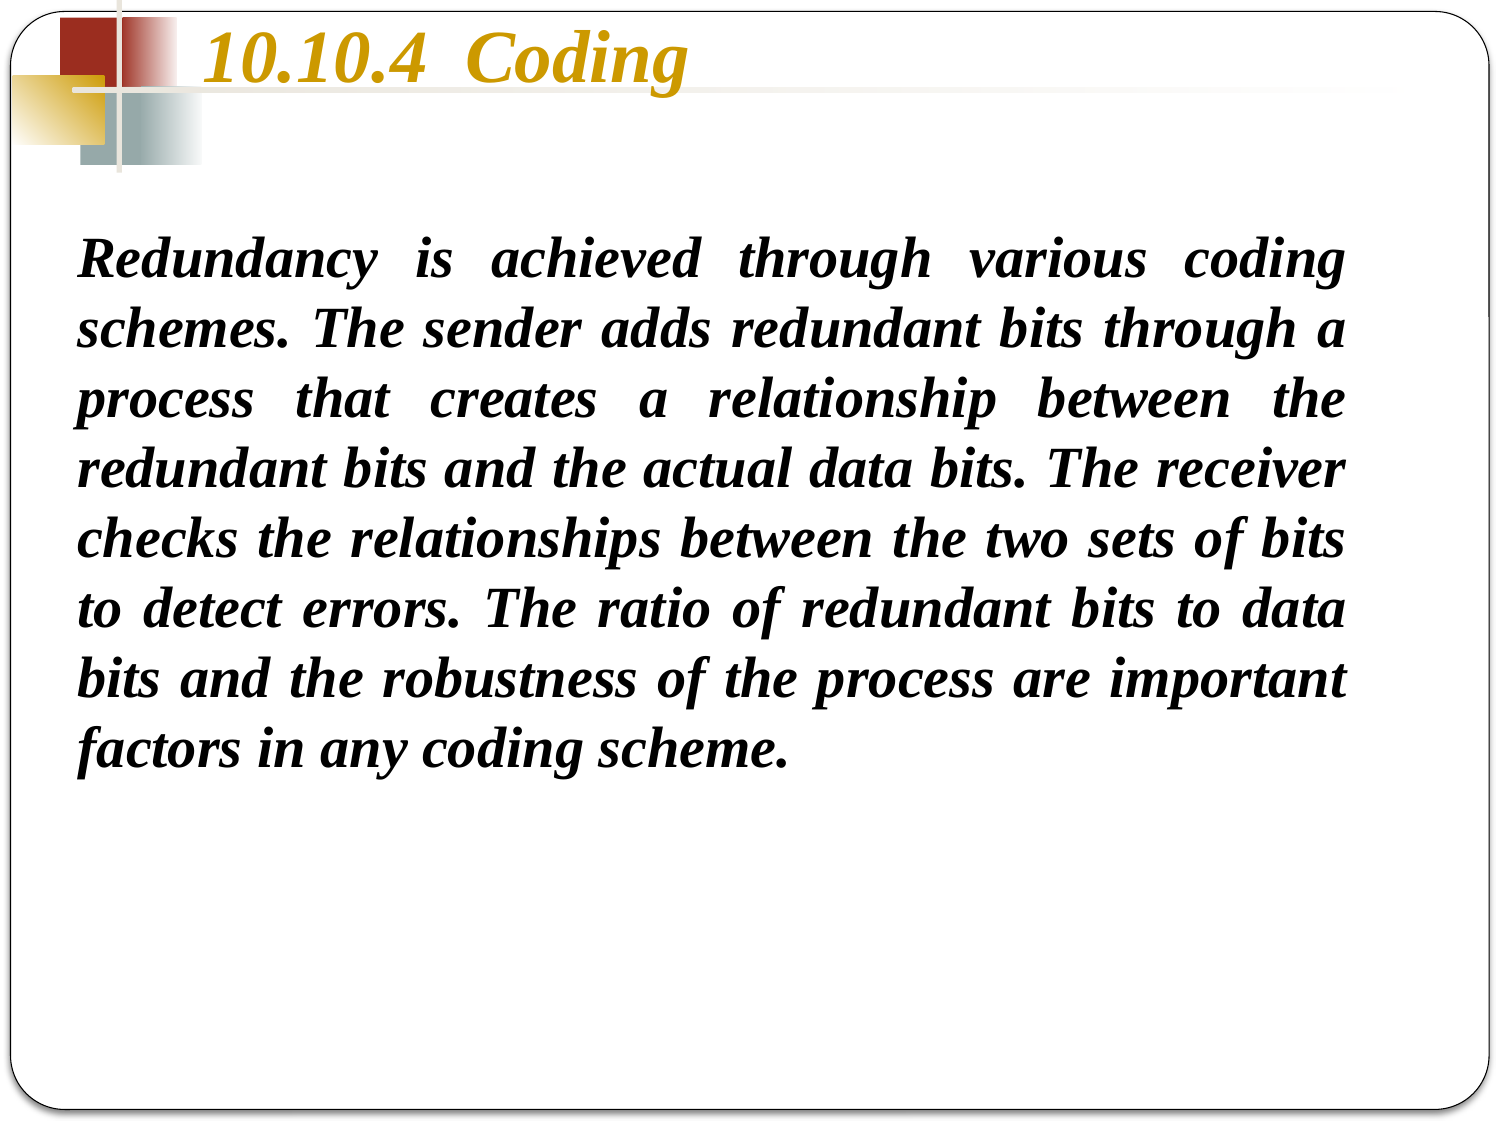

10.10.4  Coding

Redundancy is achieved through various coding schemes. The sender adds redundant bits through a process that creates a relationship between the redundant bits and the actual data bits. The receiver checks the relationships between the two sets of bits to detect errors. The ratio of redundant bits to data bits and the robustness of the process are important factors in any coding scheme.
10.110